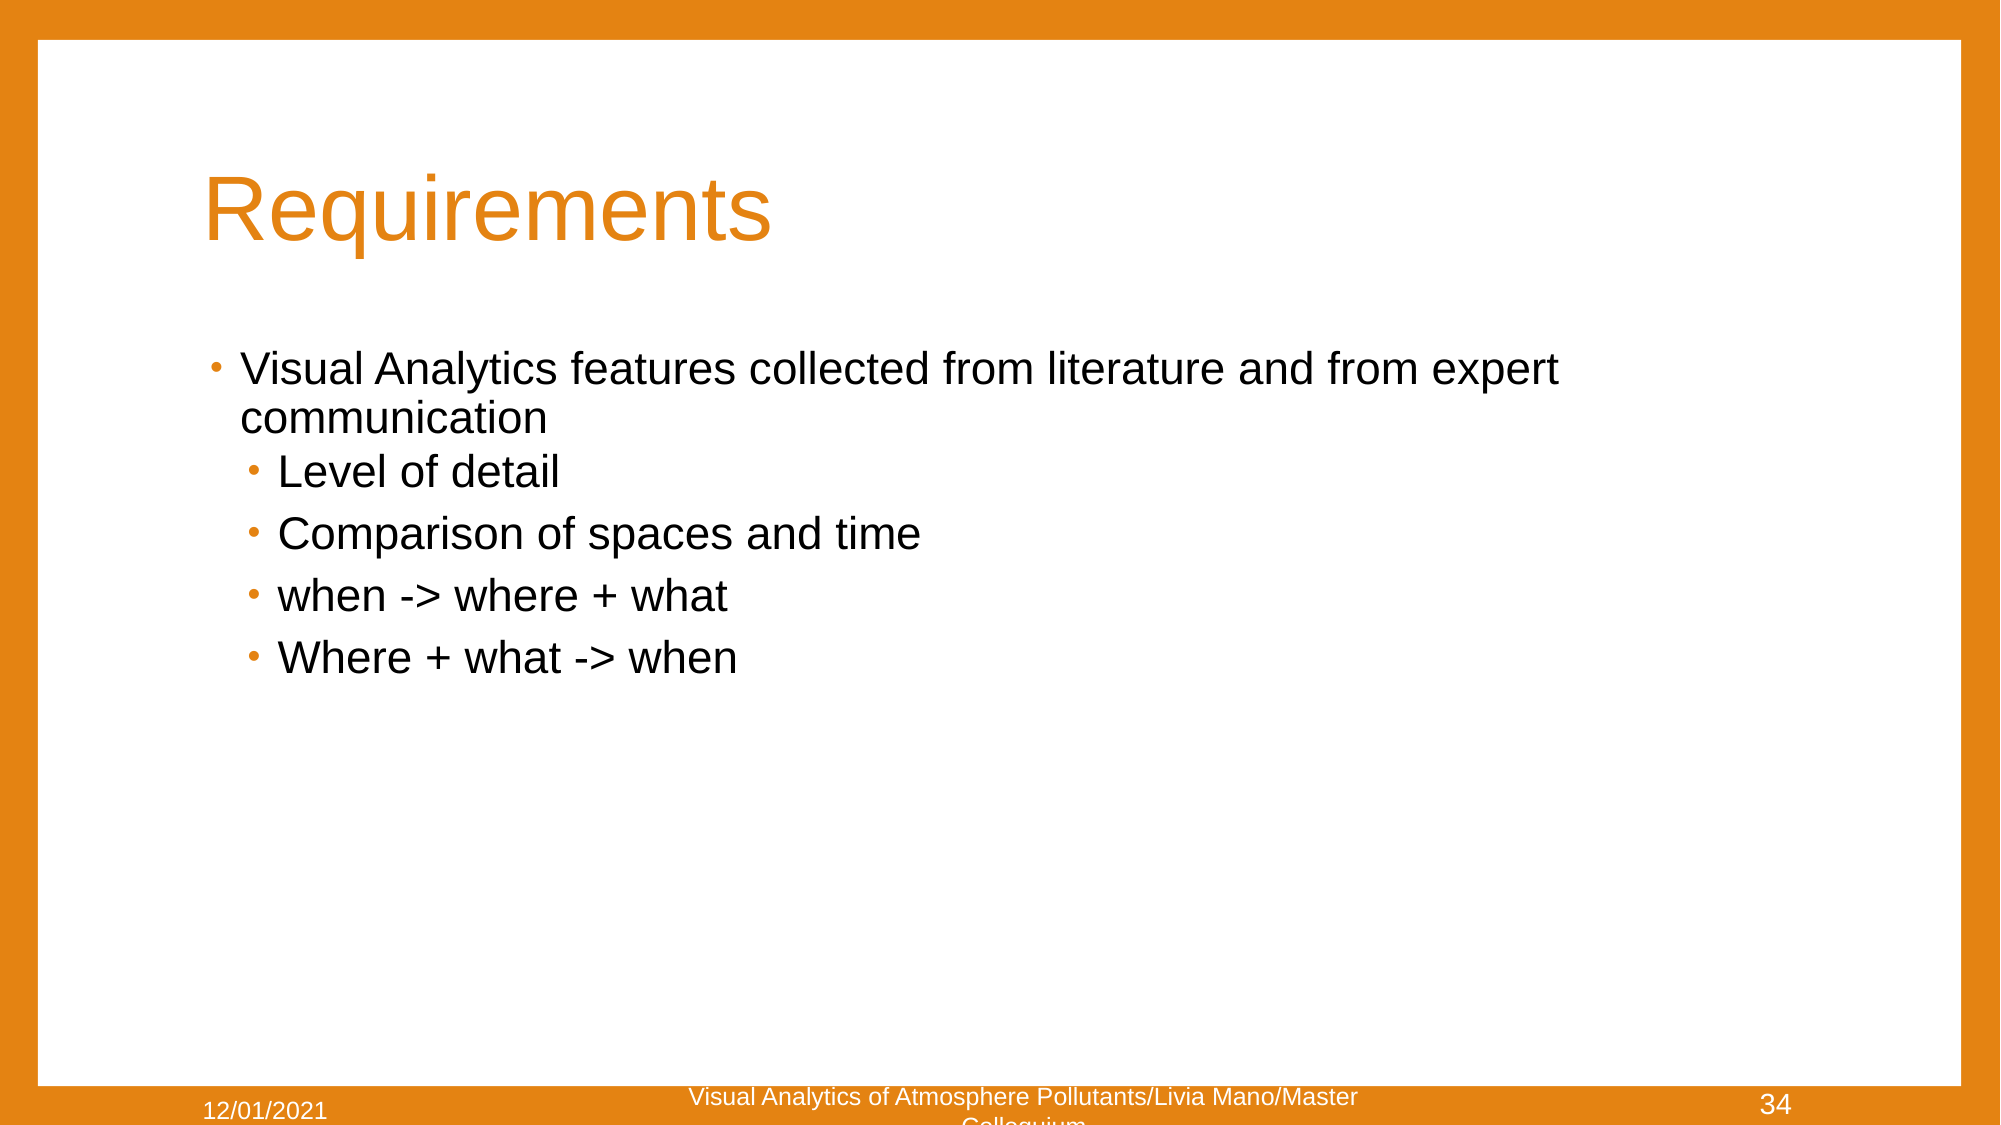

# Requirements
Visual Analytics features collected from literature and from expert communication
Level of detail
Comparison of spaces and time
when -> where + what
Where + what -> when
34
12/01/2021
Visual Analytics of Atmosphere Pollutants/Livia Mano/Master Colloquium